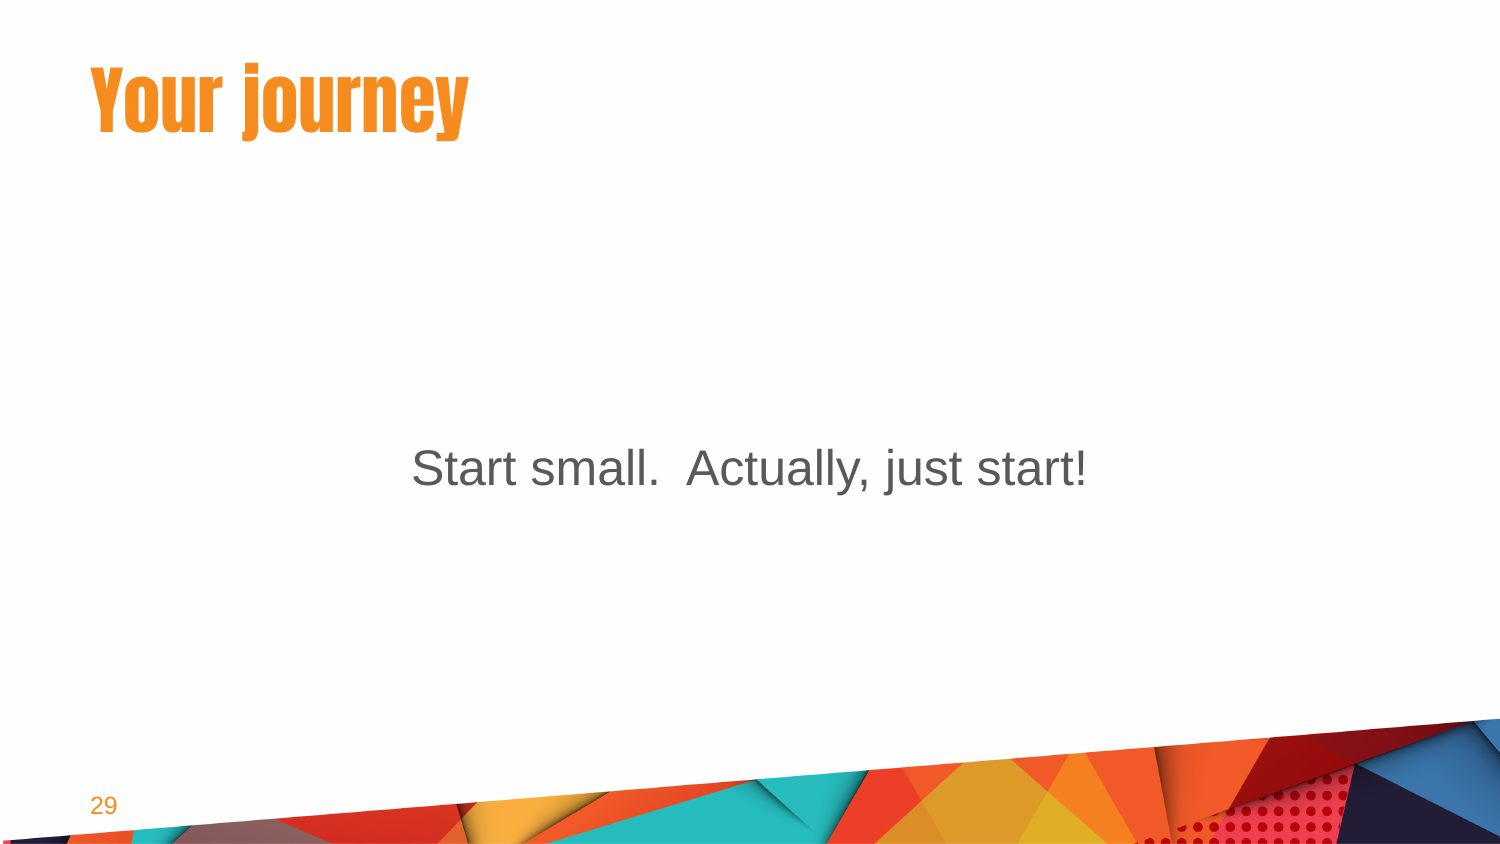

# Your journey
Start small.  Actually, just start!
29